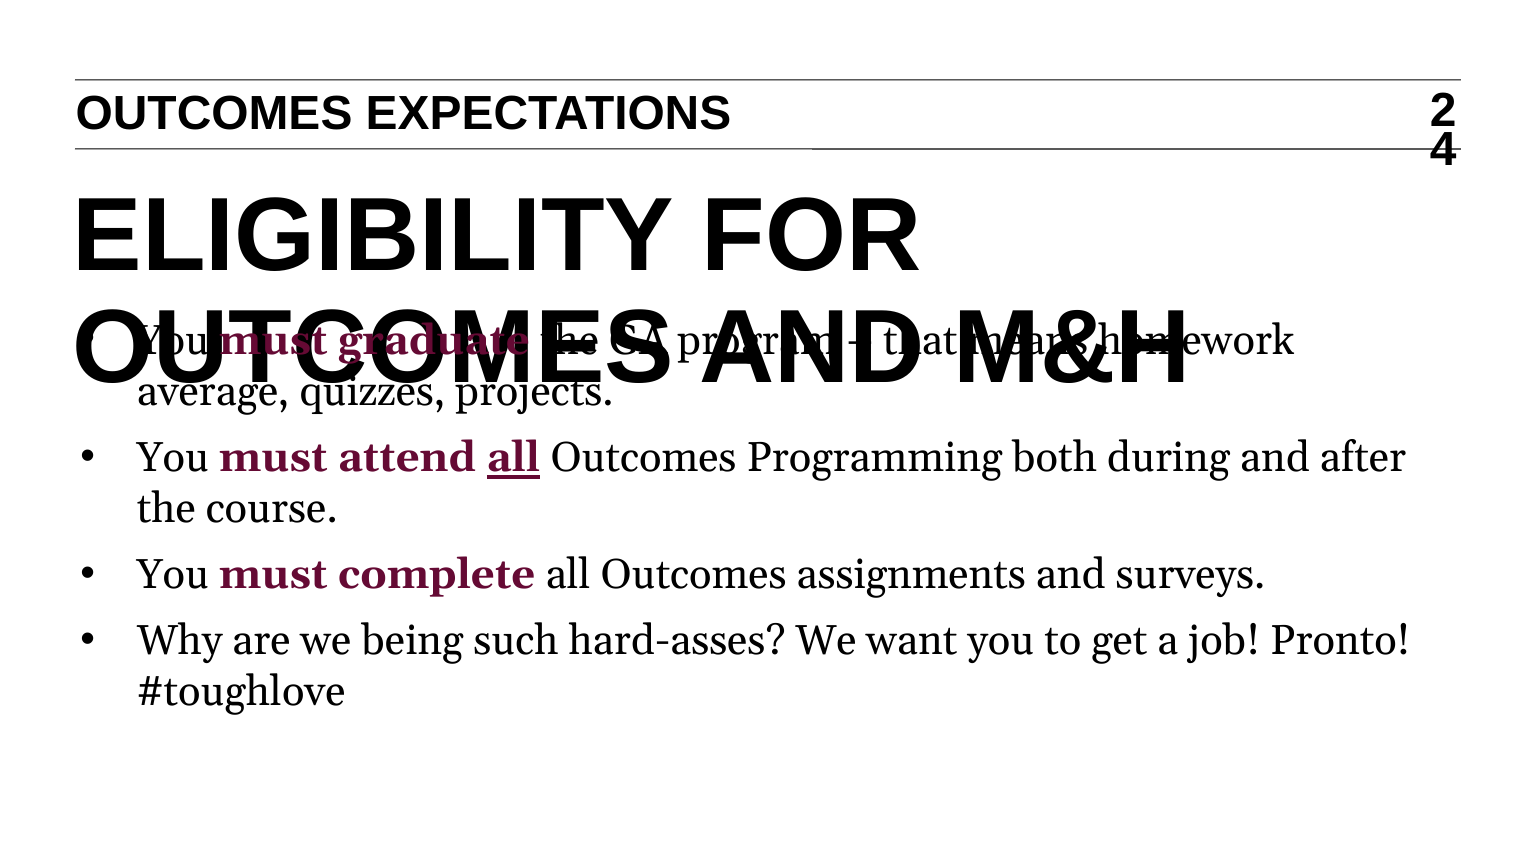

Outcomes Expectations
24
# Eligibility for Outcomes and M&H
You must graduate the GA program – that means homework average, quizzes, projects.
You must attend all Outcomes Programming both during and after the course.
You must complete all Outcomes assignments and surveys.
Why are we being such hard-asses? We want you to get a job! Pronto! #toughlove